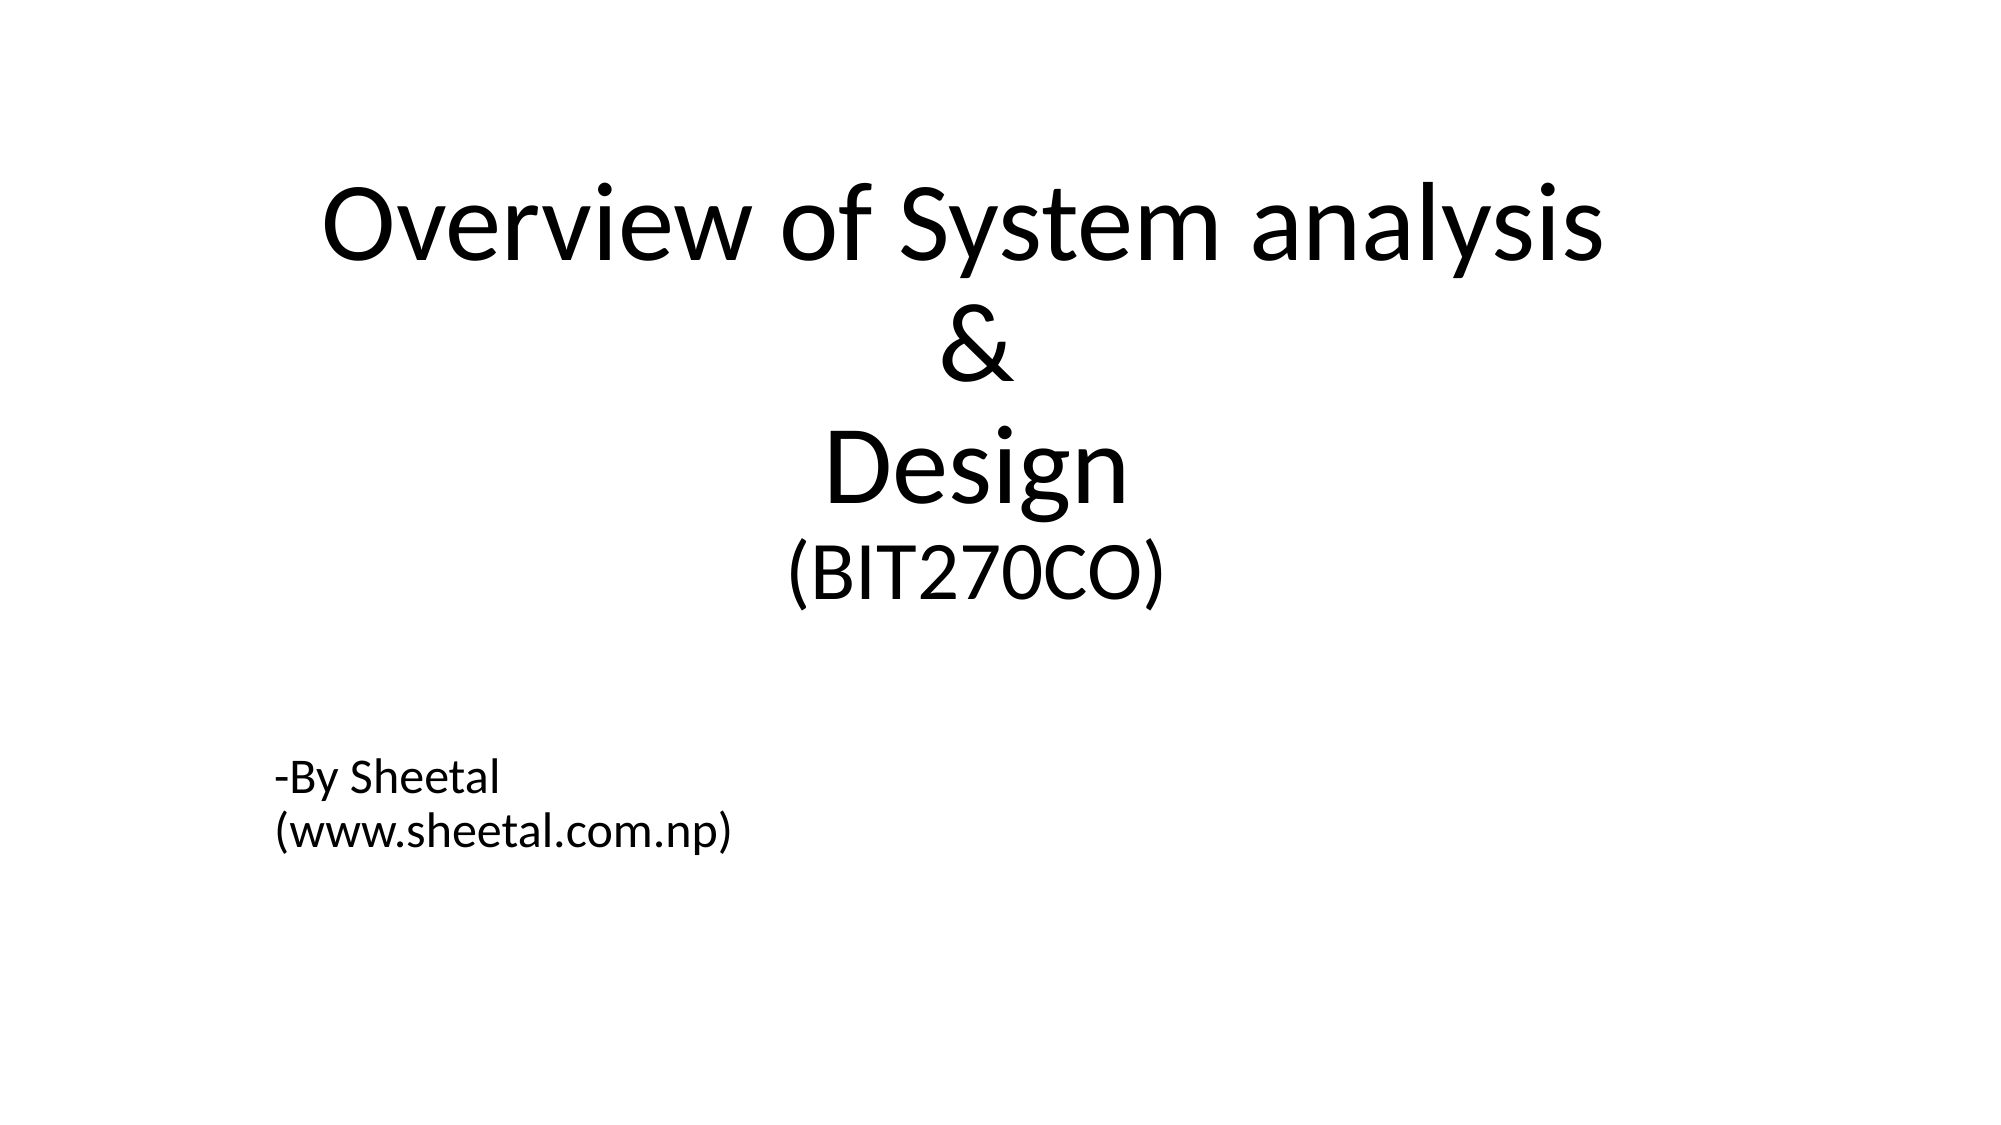

# Overview of System analysis & Design (BIT270CO)
-By Sheetal
(www.sheetal.com.np)